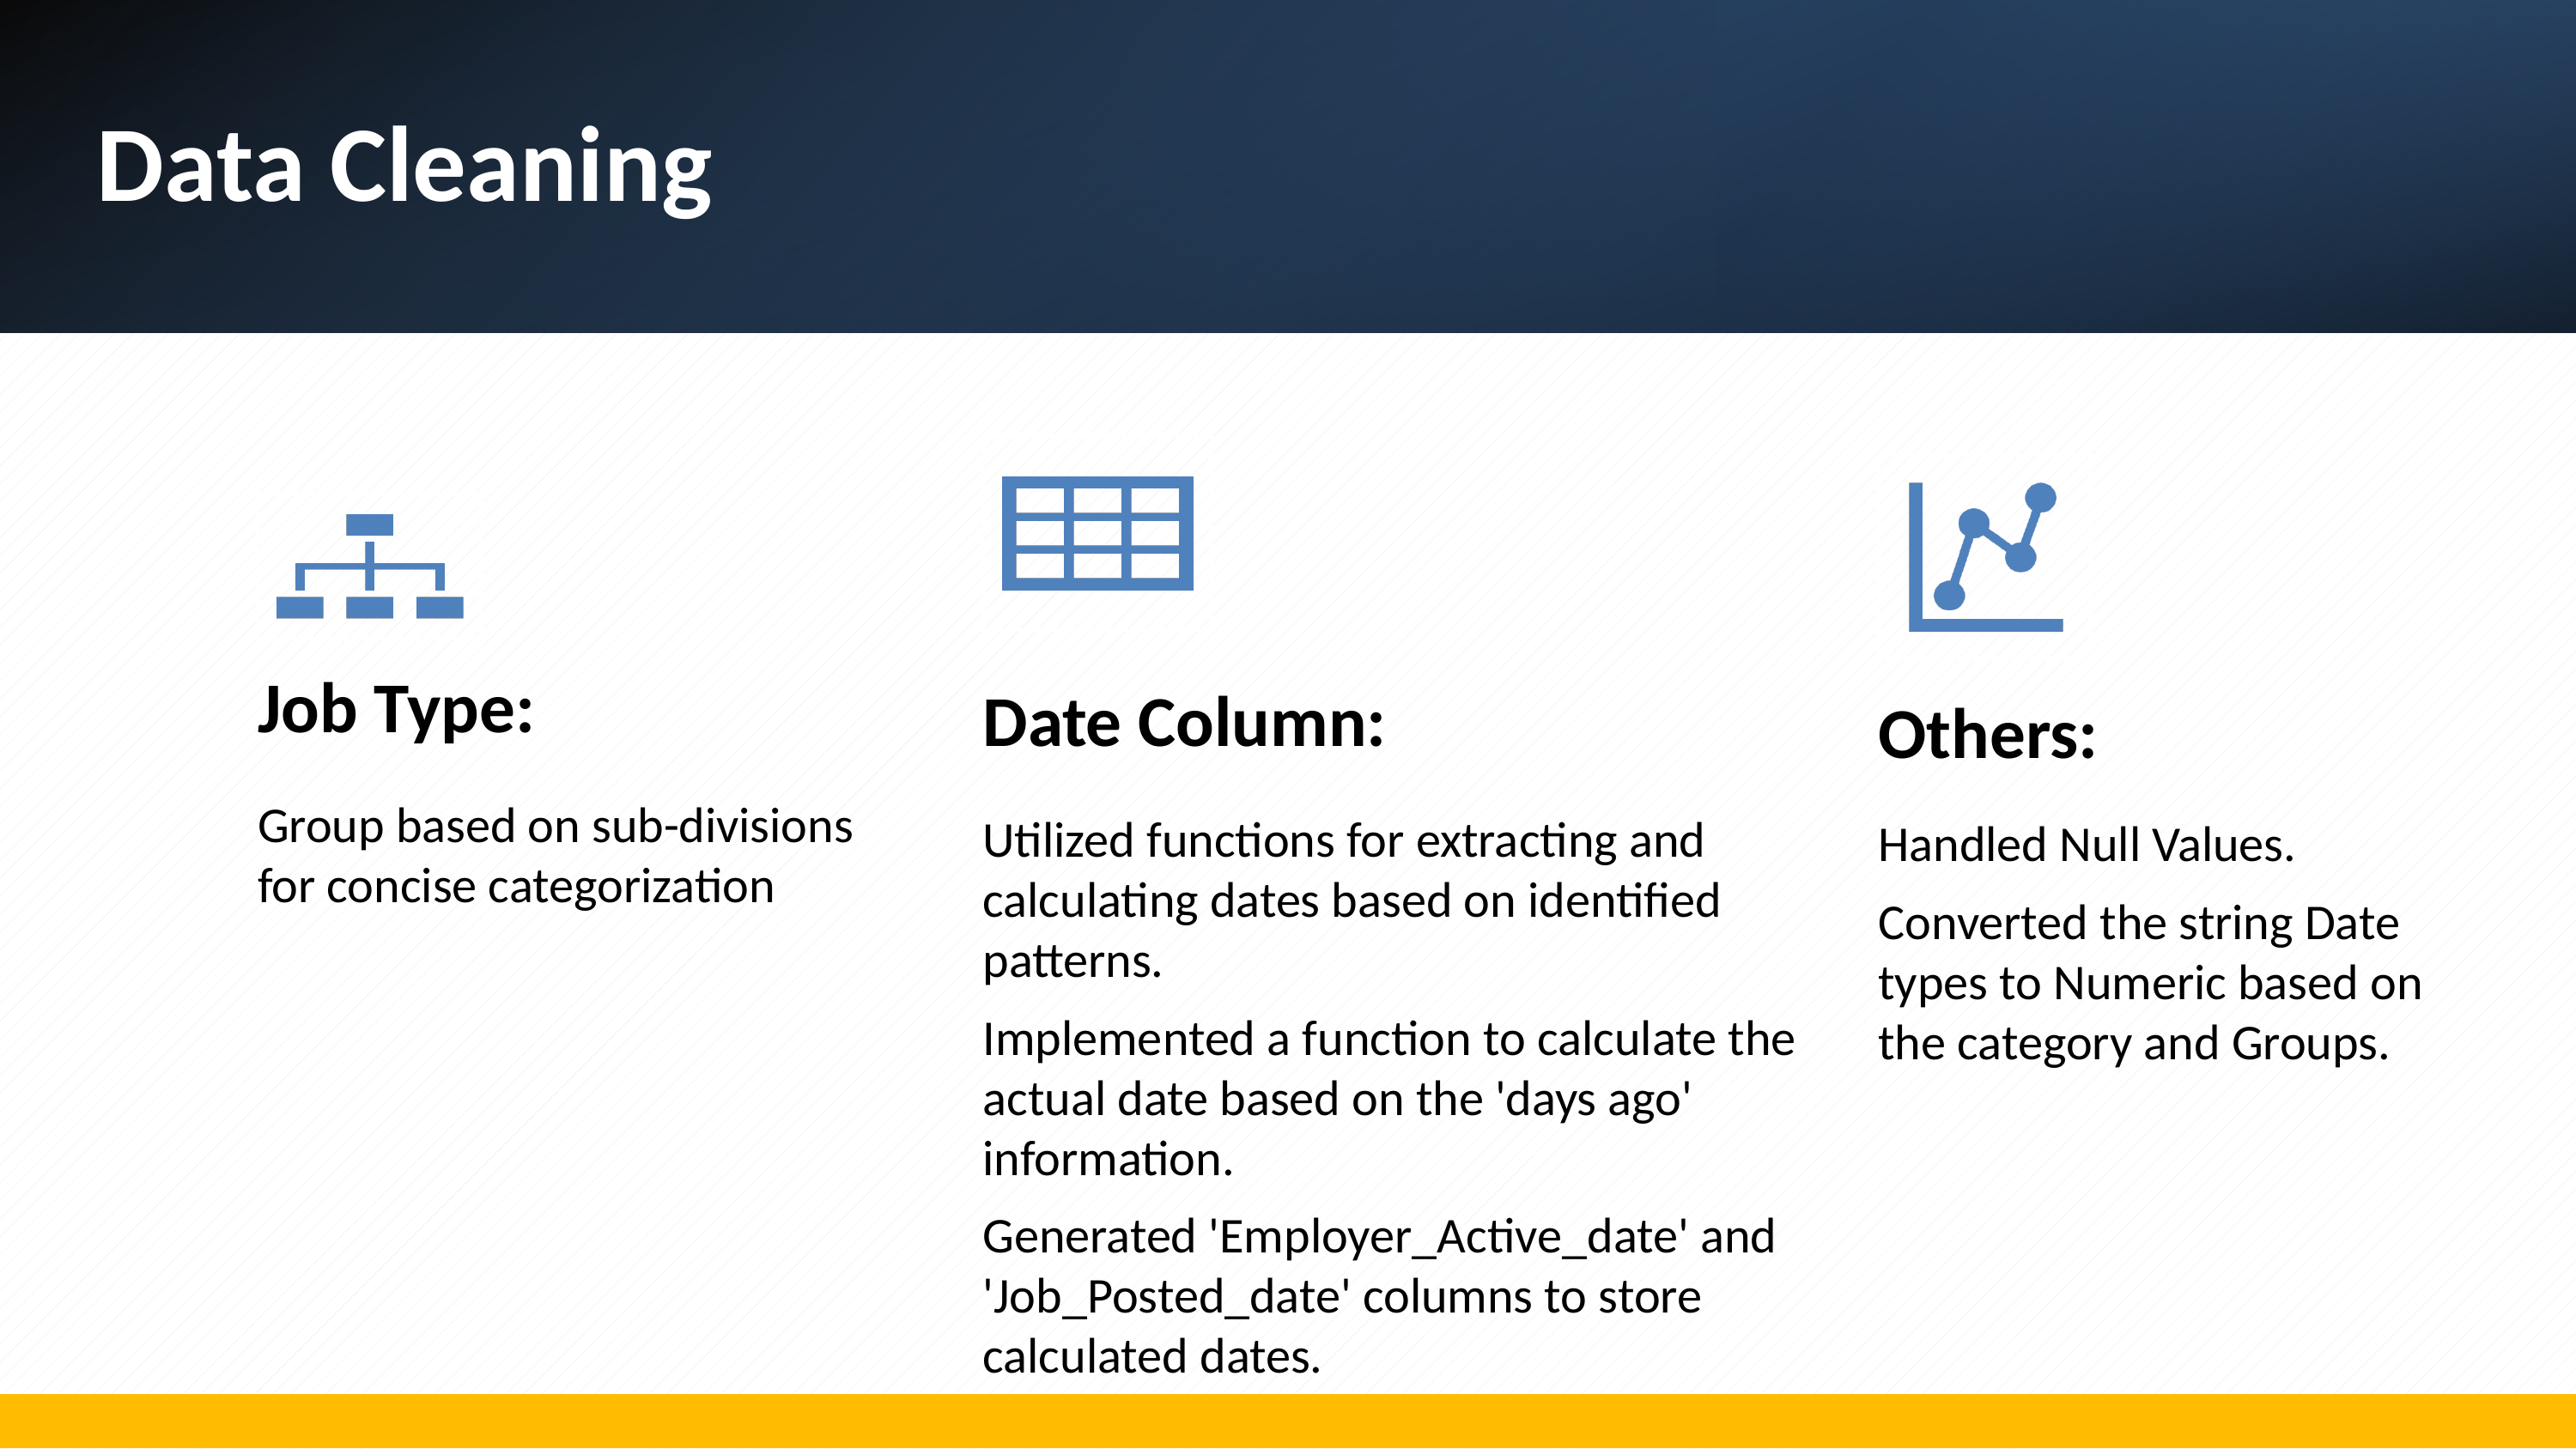

Data Cleaning
Job Type:
Group based on sub-divisions for concise categorization
Date Column:
Utilized functions for extracting and calculating dates based on identified patterns.
Implemented a function to calculate the actual date based on the 'days ago' information.
Generated 'Employer_Active_date' and 'Job_Posted_date' columns to store calculated dates.

Others:
Handled Null Values.
Converted the string Date types to Numeric based on the category and Groups.